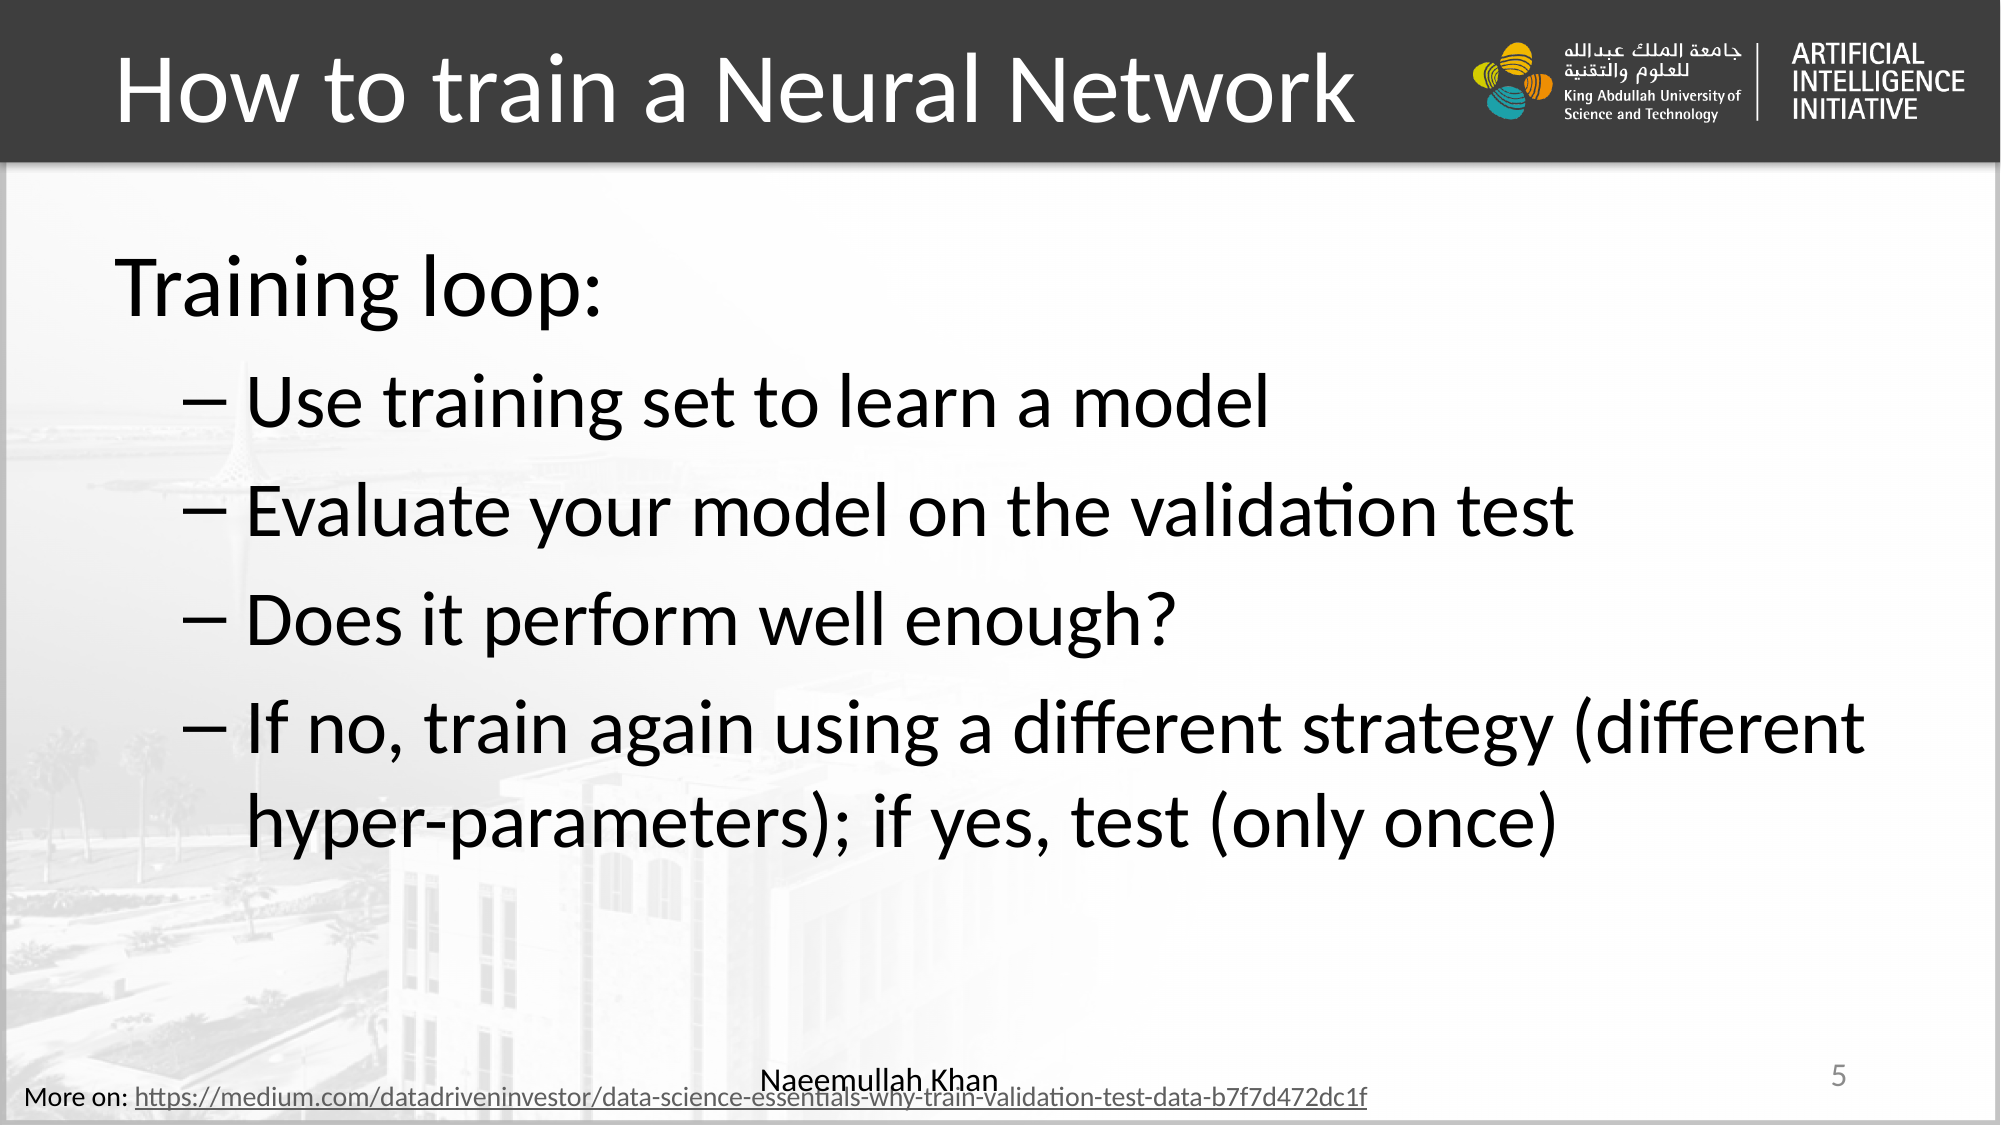

# How to train a Neural Network
Training loop:
Use training set to learn a model
Evaluate your model on the validation test
Does it perform well enough?
If no, train again using a different strategy (different hyper-parameters); if yes, test (only once)

Naeemullah Khan
5
More on: https://medium.com/datadriveninvestor/data-science-essentials-why-train-validation-test-data-b7f7d472dc1f